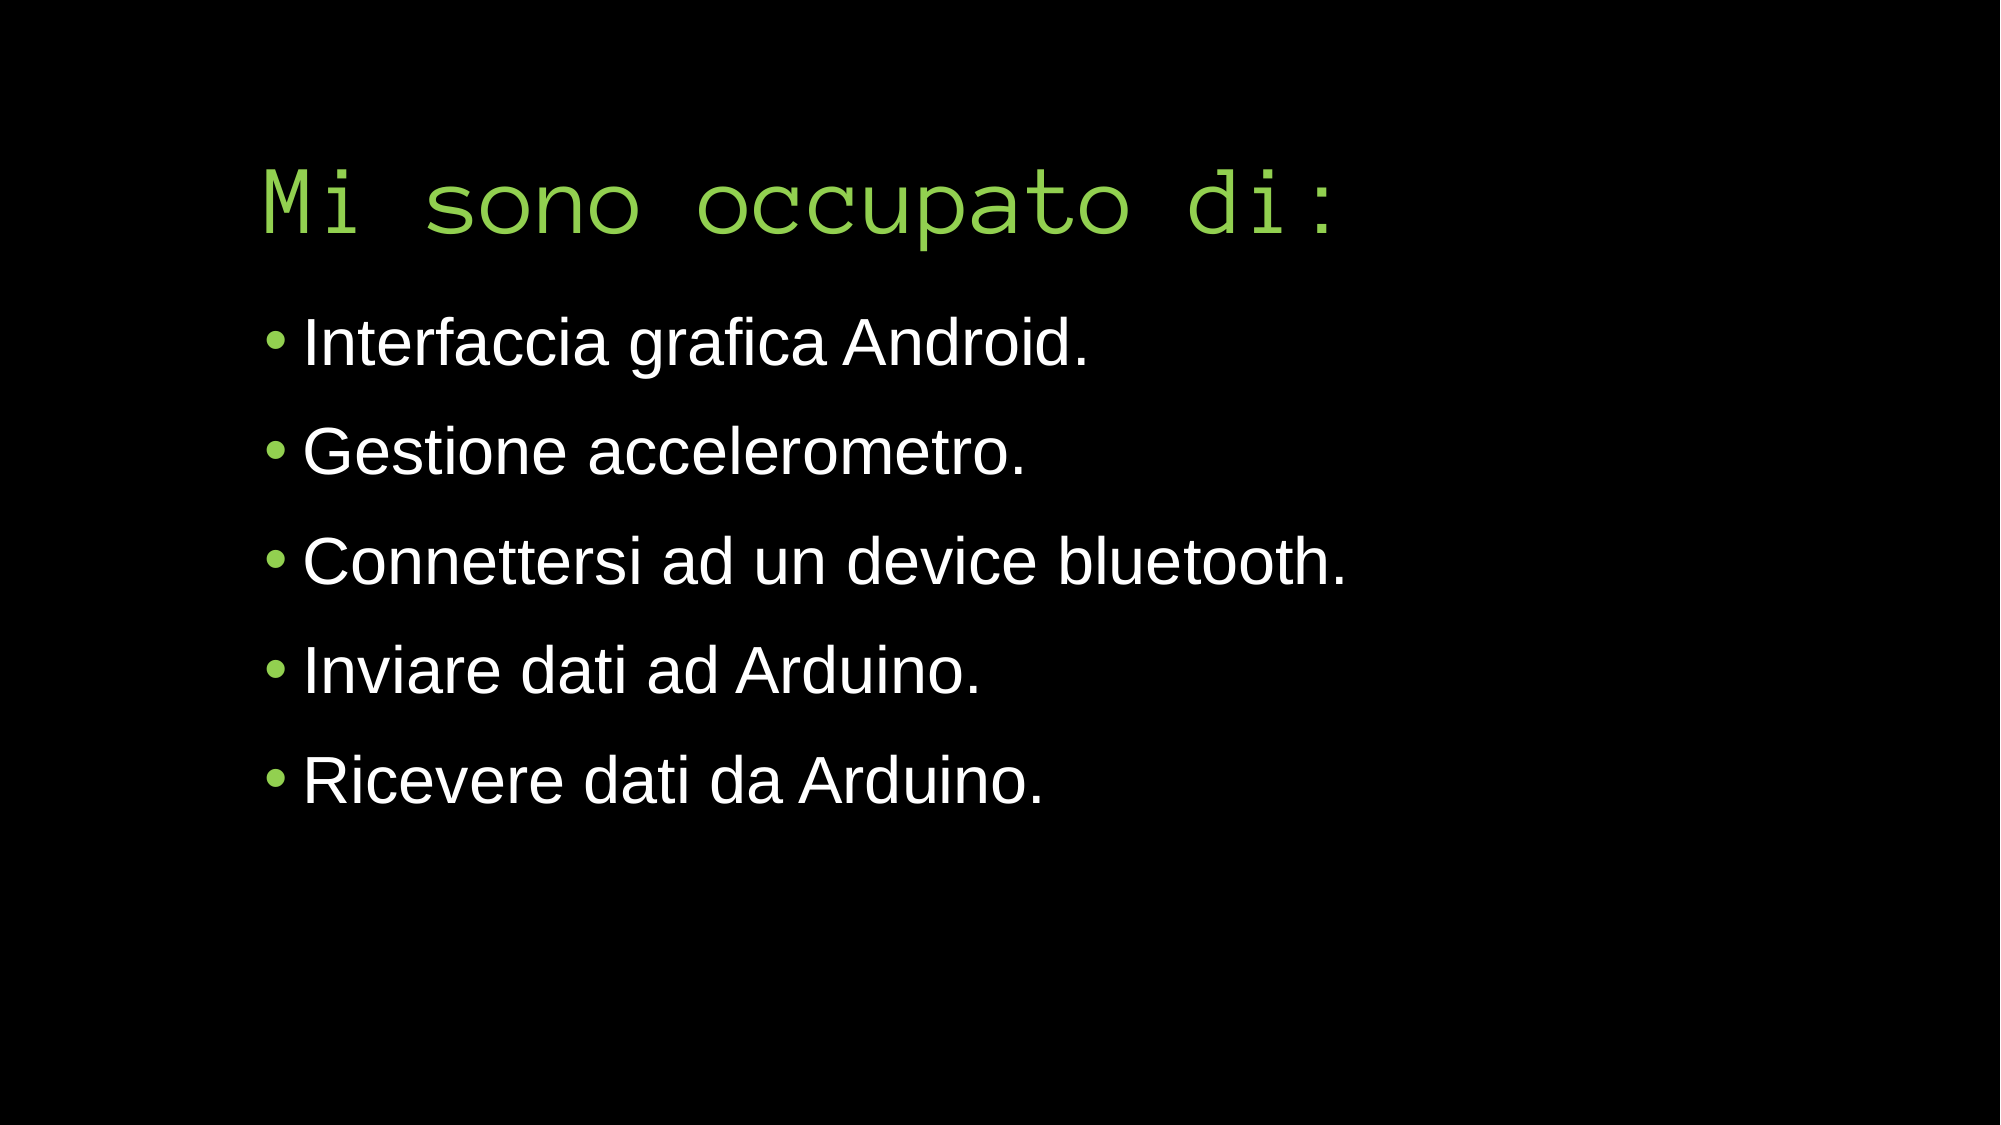

# Mi sono occupato di:
Interfaccia grafica Android.
Gestione accelerometro.
Connettersi ad un device bluetooth.
Inviare dati ad Arduino.
Ricevere dati da Arduino.